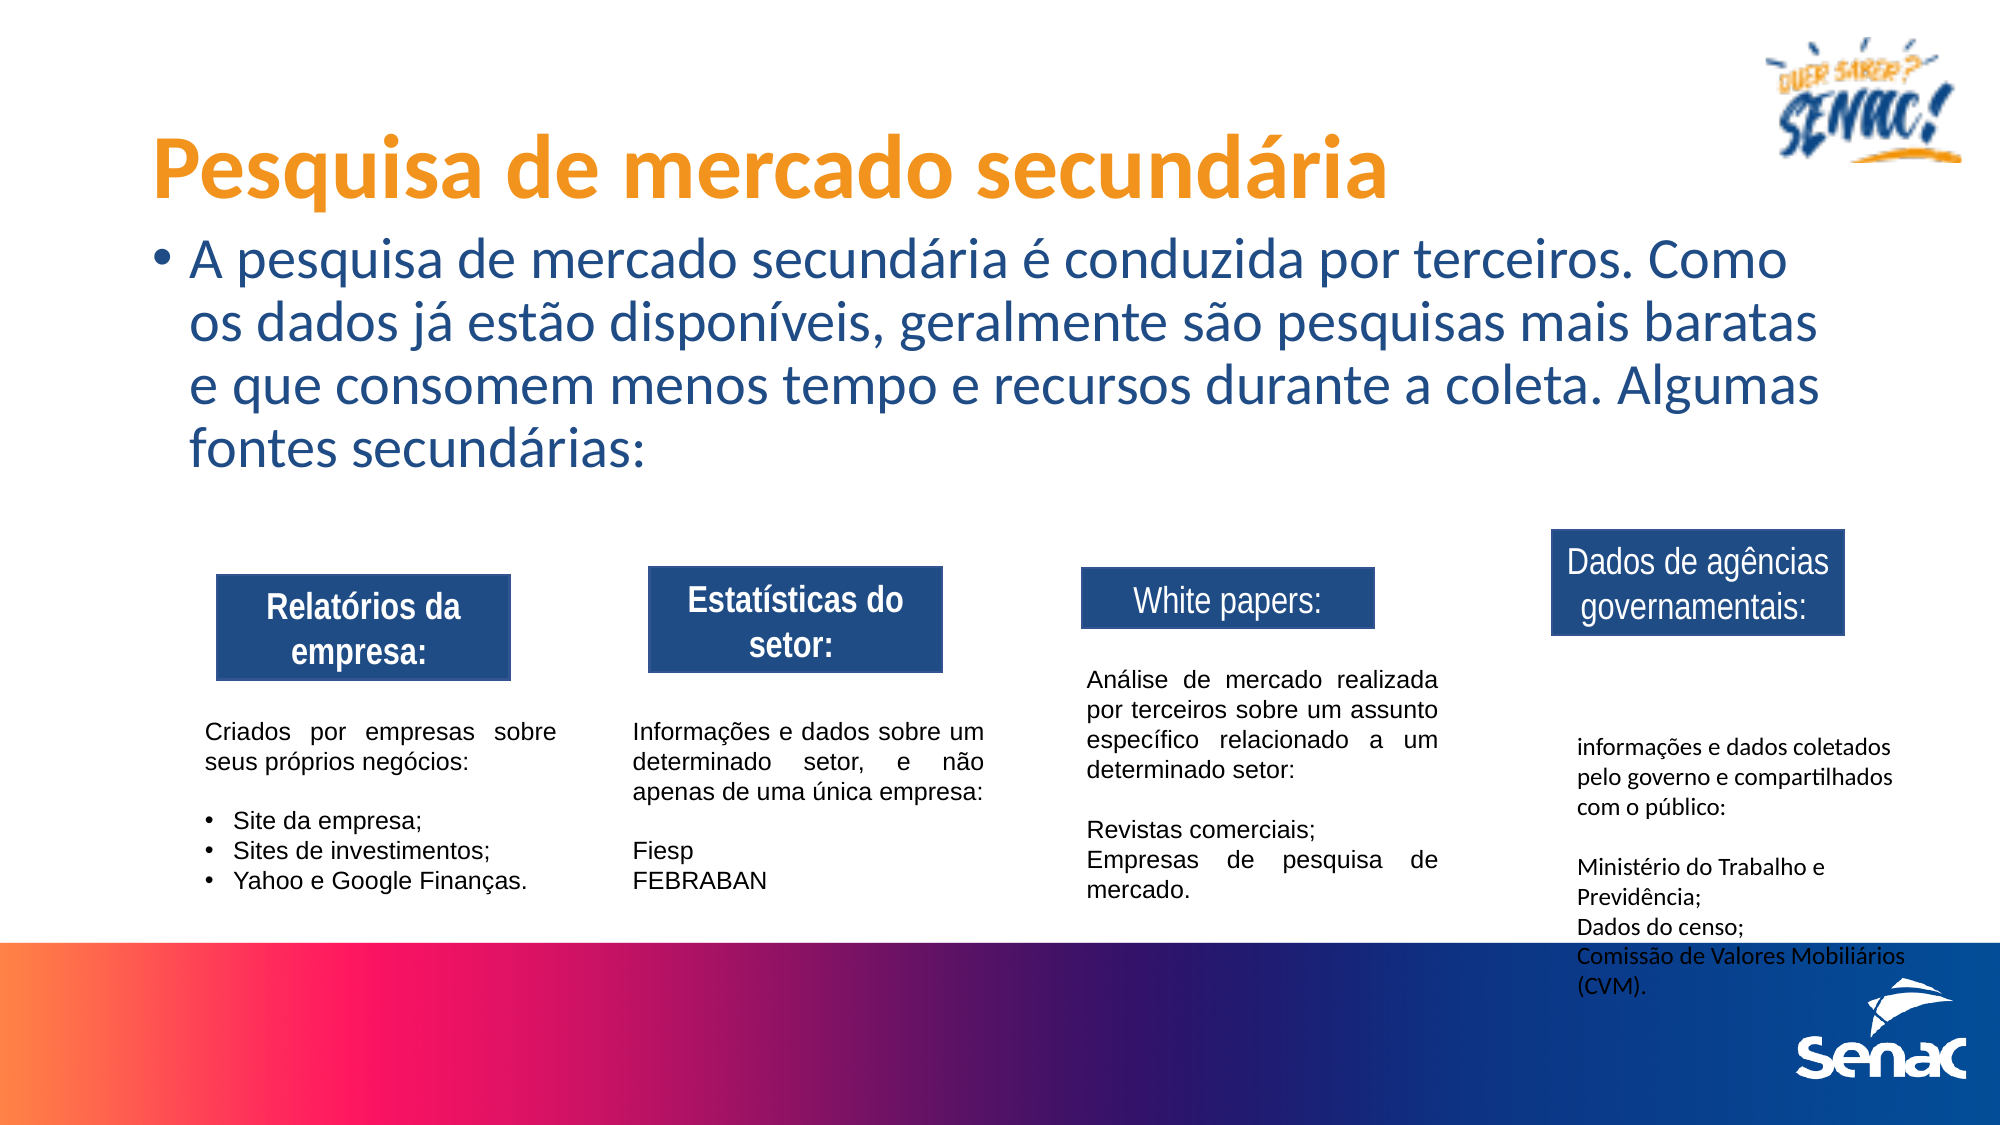

# Pesquisa de mercado secundária
A pesquisa de mercado secundária é conduzida por terceiros. Como os dados já estão disponíveis, geralmente são pesquisas mais baratas e que consomem menos tempo e recursos durante a coleta. Algumas fontes secundárias:
Dados de agências governamentais:
Estatísticas do setor:
White papers:
Relatórios da empresa:
Análise de mercado realizada por terceiros sobre um assunto específico relacionado a um determinado setor:

Revistas comerciais;
Empresas de pesquisa de mercado.
Criados por empresas sobre seus próprios negócios:

Site da empresa;
Sites de investimentos;
Yahoo e Google Finanças.
Informações e dados sobre um determinado setor, e não apenas de uma única empresa:

Fiesp
FEBRABAN
informações e dados coletados pelo governo e compartilhados com o público:

Ministério do Trabalho e Previdência;
Dados do censo;
Comissão de Valores Mobiliários (CVM).